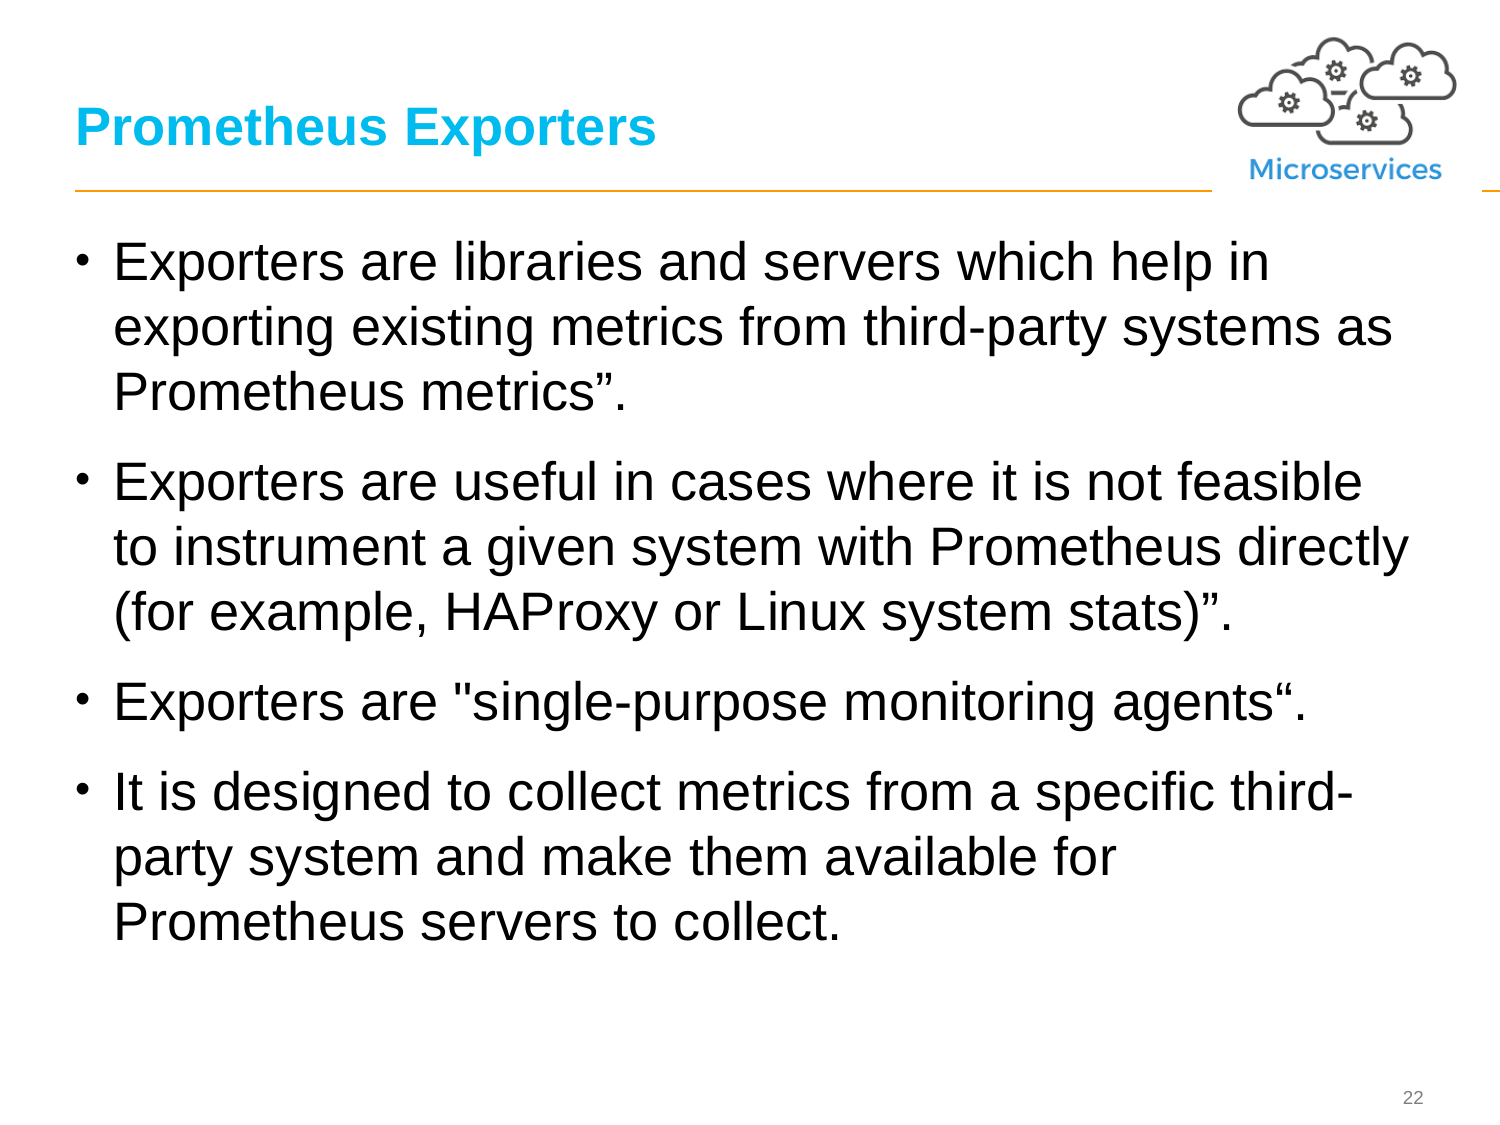

# Prometheus Exporters
Exporters are libraries and servers which help in exporting existing metrics from third-party systems as Prometheus metrics”.
Exporters are useful in cases where it is not feasible to instrument a given system with Prometheus directly (for example, HAProxy or Linux system stats)”.
Exporters are "single-purpose monitoring agents“.
It is designed to collect metrics from a specific third-party system and make them available for Prometheus servers to collect.